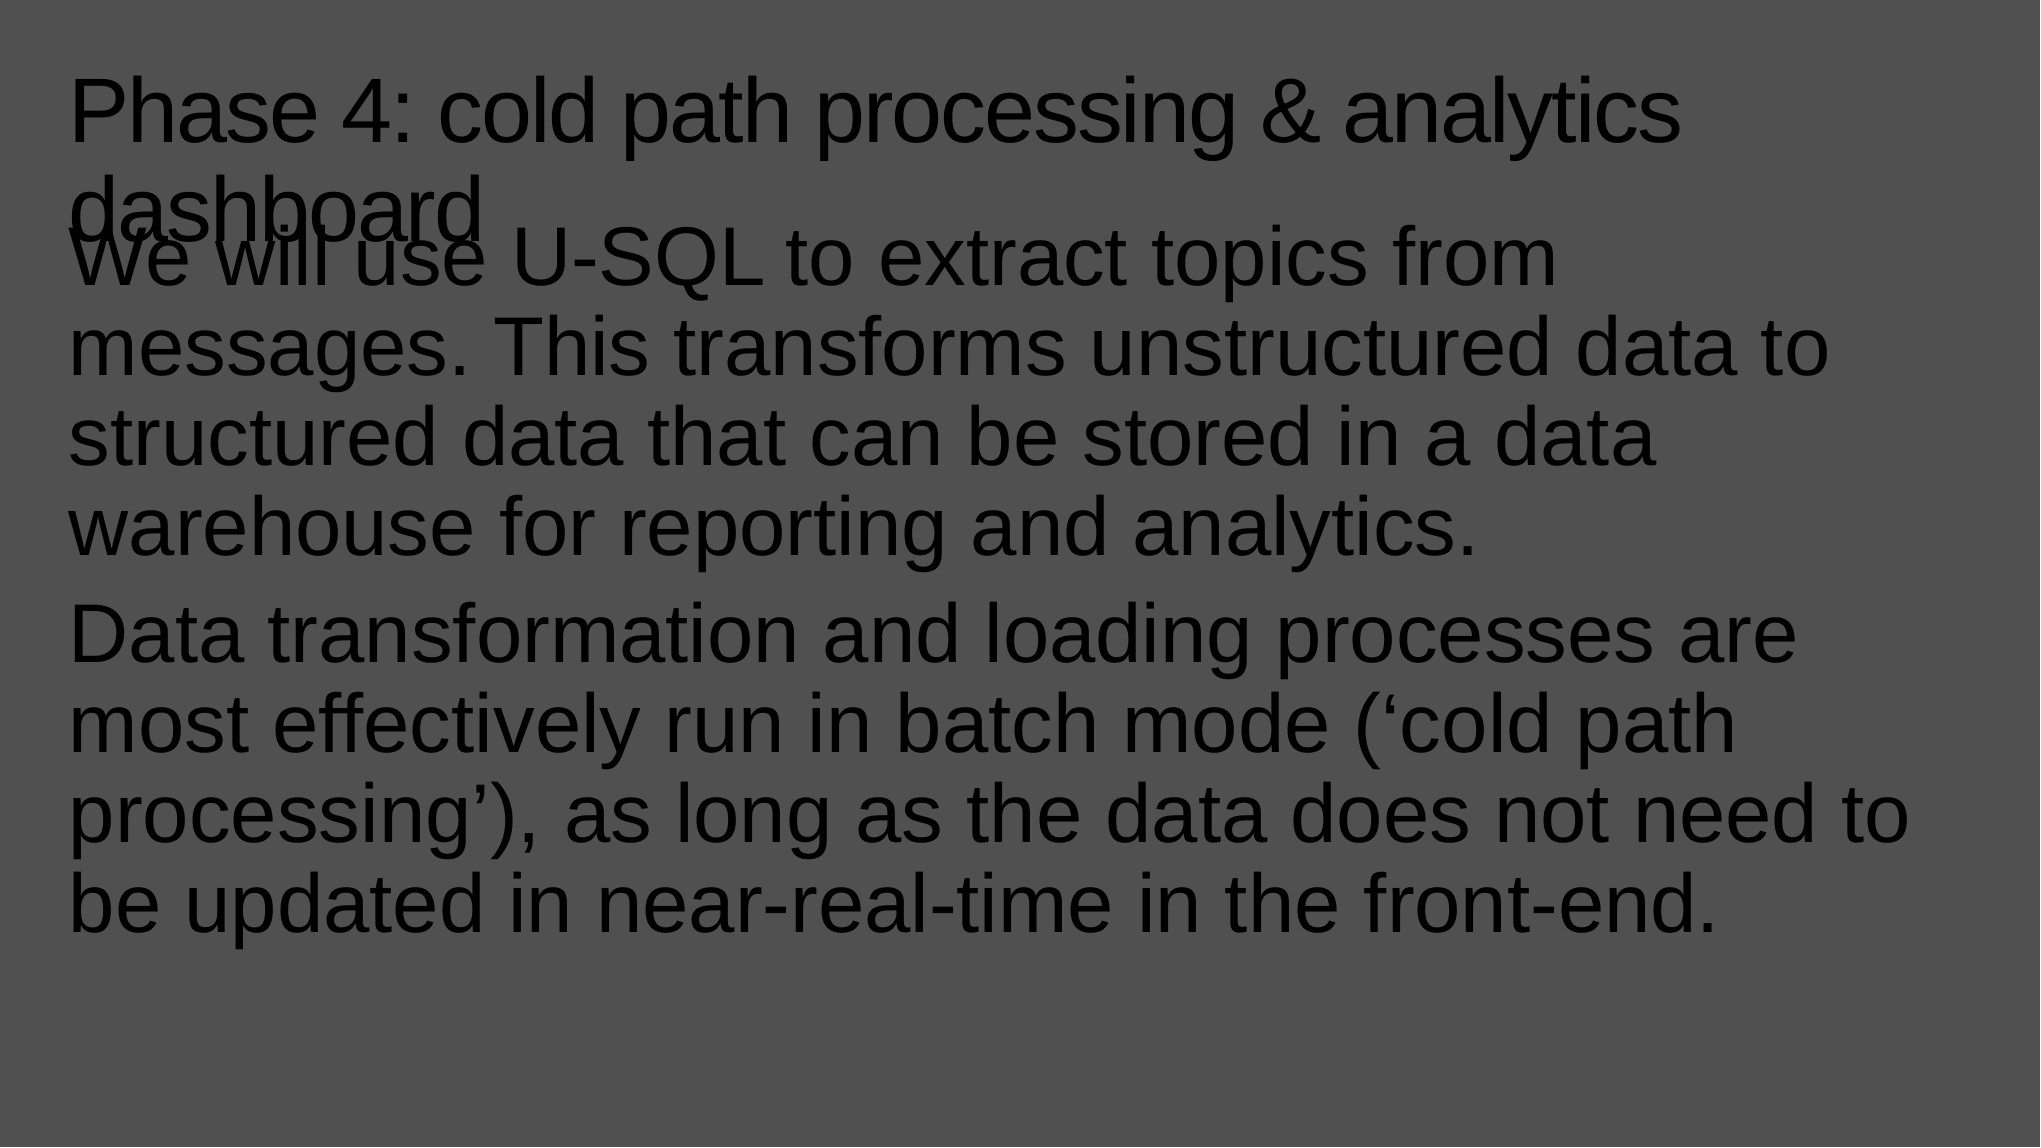

# Phase 4: cold path processing & analytics dashboard
We will use U-SQL to extract topics from messages. This transforms unstructured data to structured data that can be stored in a data warehouse for reporting and analytics.
Data transformation and loading processes are most effectively run in batch mode (‘cold path processing’), as long as the data does not need to be updated in near-real-time in the front-end.